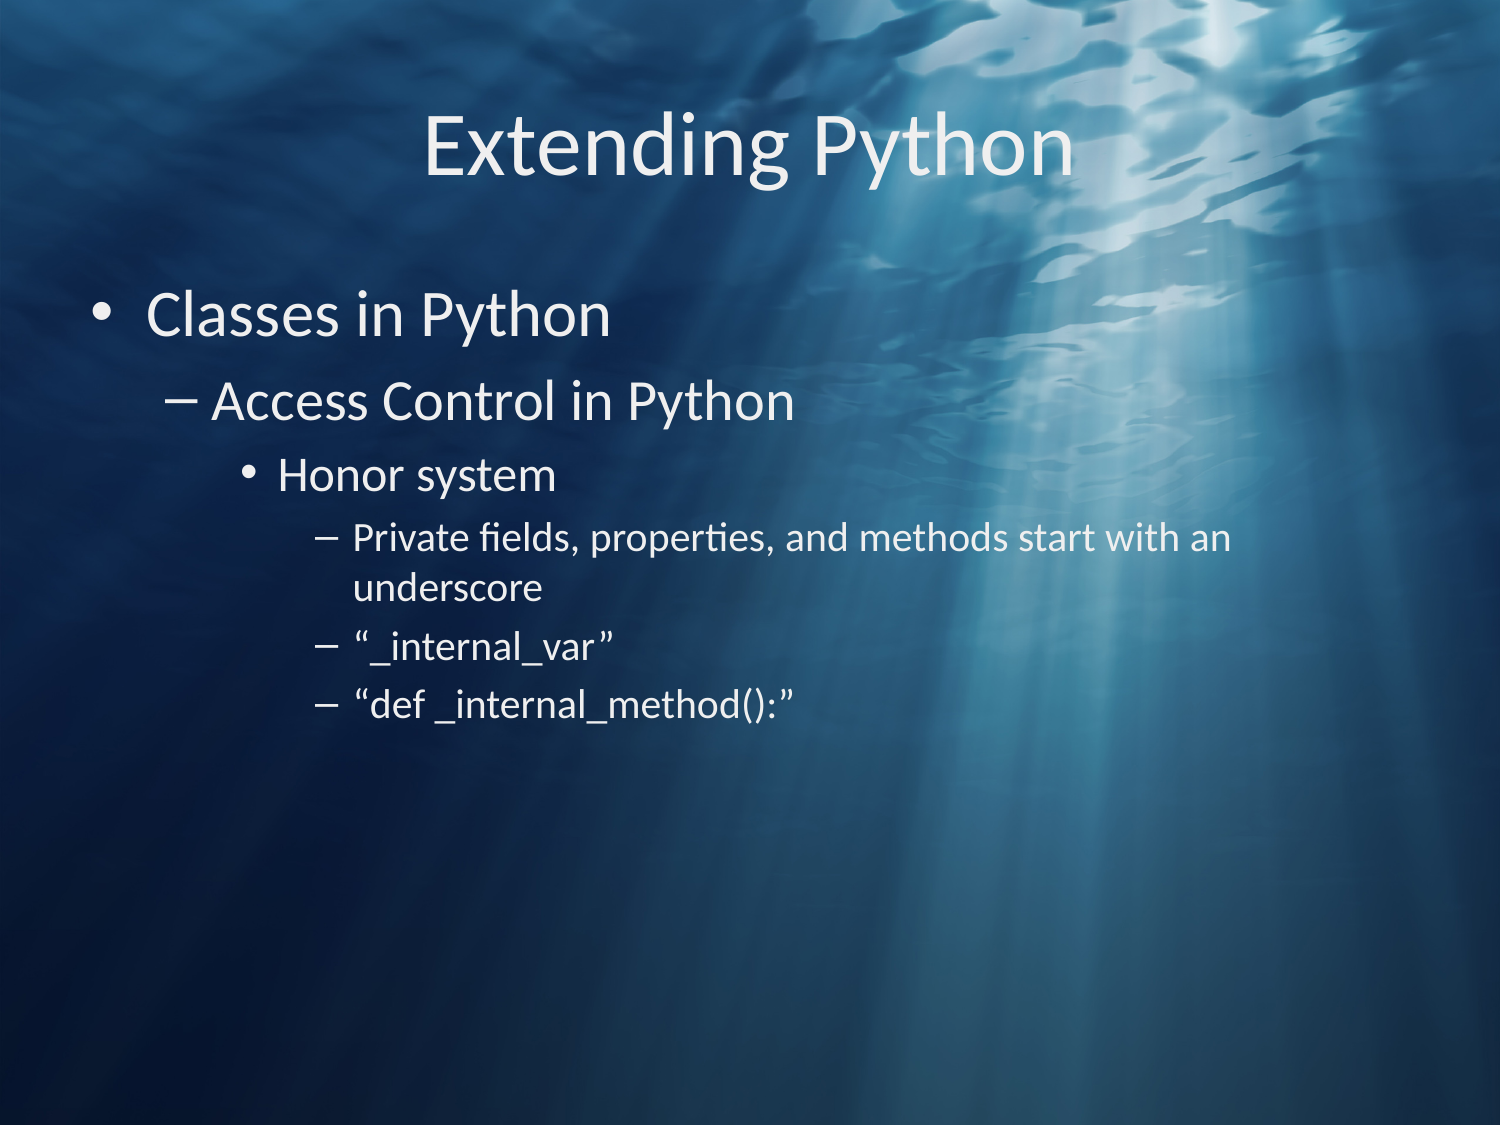

# Extending Python
Classes in Python
Access Control in Python
Honor system
Private fields, properties, and methods start with an underscore
“_internal_var”
“def _internal_method():”